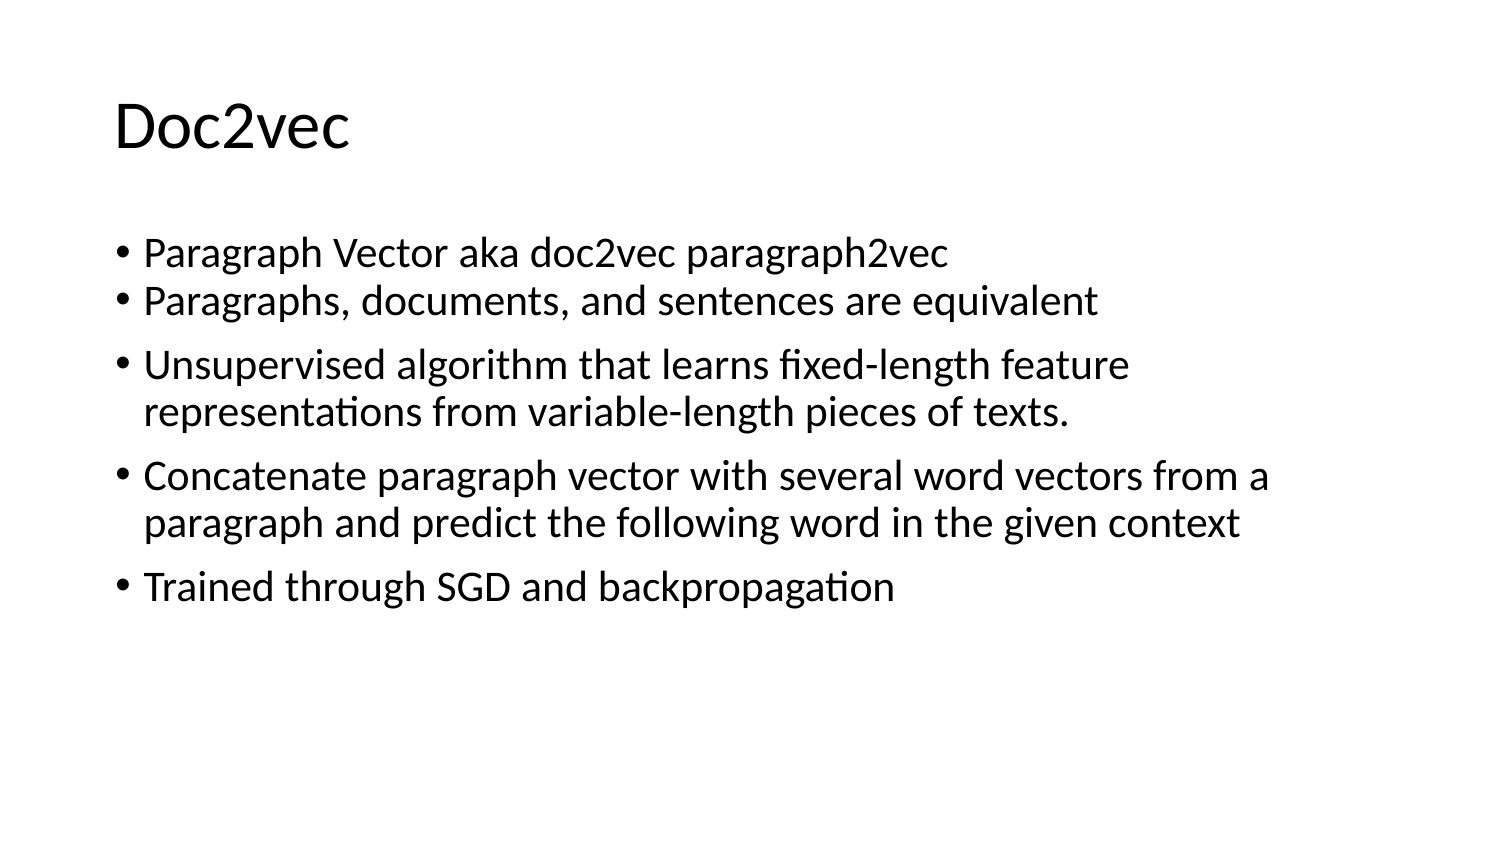

# Doc2vec
Paragraph Vector aka doc2vec paragraph2vec
Paragraphs, documents, and sentences are equivalent
Unsupervised algorithm that learns fixed-length feature representations from variable-length pieces of texts.
Concatenate paragraph vector with several word vectors from a paragraph and predict the following word in the given context
Trained through SGD and backpropagation